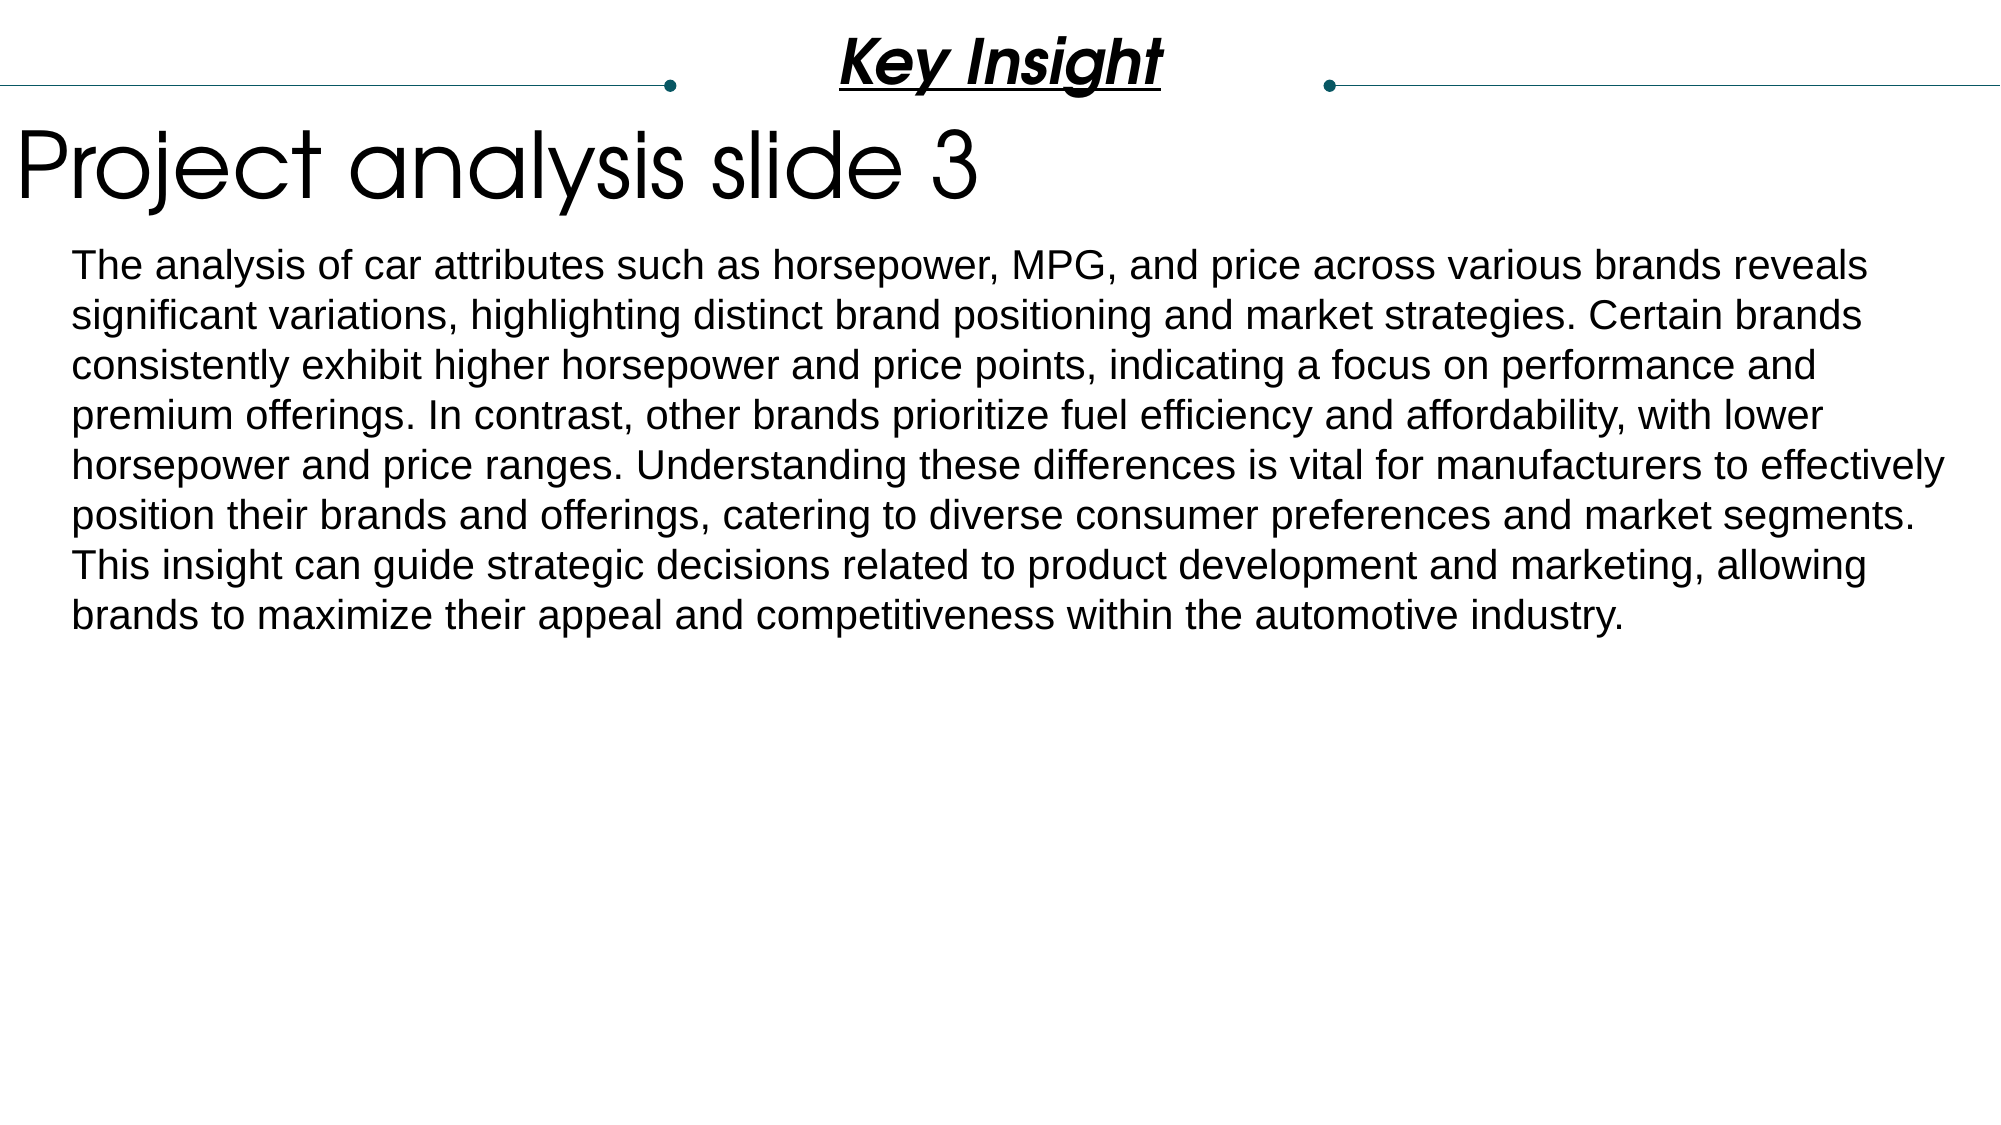

Key Insight
Project analysis slide 3
The analysis of car attributes such as horsepower, MPG, and price across various brands reveals significant variations, highlighting distinct brand positioning and market strategies. Certain brands consistently exhibit higher horsepower and price points, indicating a focus on performance and premium offerings. In contrast, other brands prioritize fuel efficiency and affordability, with lower horsepower and price ranges. Understanding these differences is vital for manufacturers to effectively position their brands and offerings, catering to diverse consumer preferences and market segments. This insight can guide strategic decisions related to product development and marketing, allowing brands to maximize their appeal and competitiveness within the automotive industry.

MARKET ANALYSIS
TECHNICAL ANALYSIS
FINANCIAL ANALYSIS
ECONOMIC ANALYSIS
ECOLOGICAL ANALYSIS
Lorem ipsum dolor sit amet, consectetur adipiscing elit, sed do eiusmod tempor incididunt ut labore et dolore magna aliqua.
Lorem ipsum dolor sit amet, consectetur adipiscing elit, sed do eiusmod tempor incididunt ut labore et dolore magna aliqua.
Lorem ipsum dolor sit amet, consectetur adipiscing elit, sed do eiusmod tempor incididunt ut labore et dolore magna aliqua.
Lorem ipsum dolor sit amet, consectetur adipiscing elit, sed do eiusmod tempor incididunt ut labore et dolore magna aliqua.